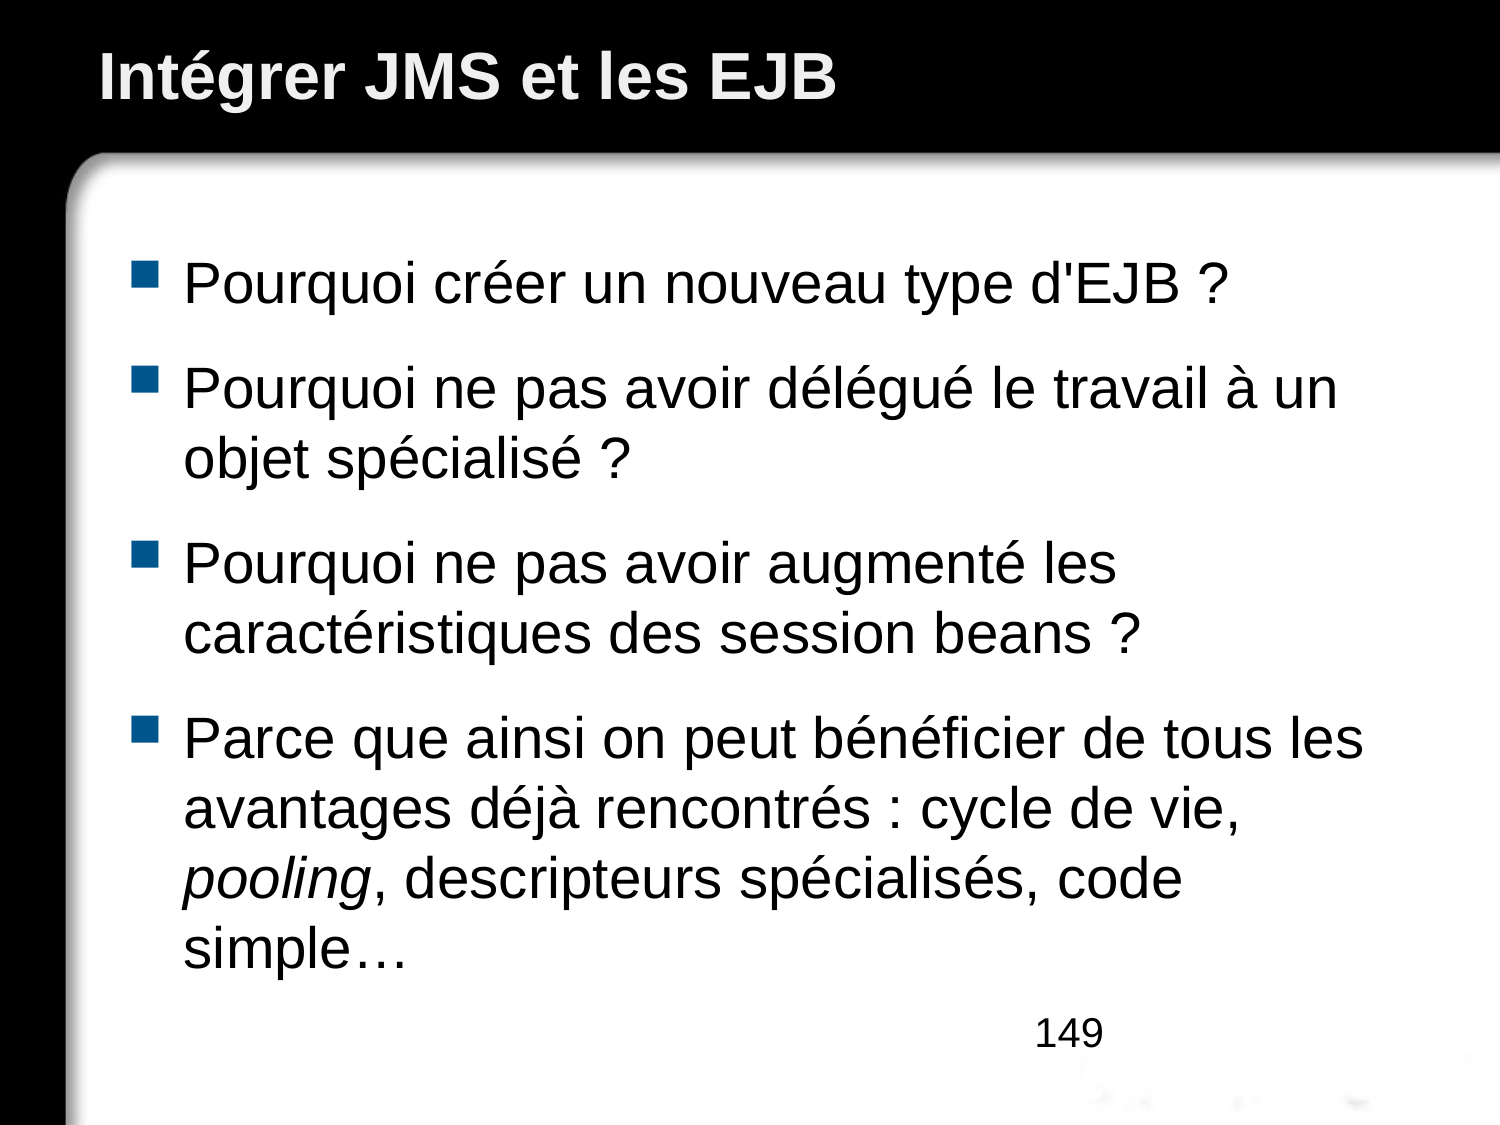

# Intégrer JMS et les EJB
Pourquoi créer un nouveau type d'EJB ?
Pourquoi ne pas avoir délégué le travail à un objet spécialisé ?
Pourquoi ne pas avoir augmenté les caractéristiques des session beans ?
Parce que ainsi on peut bénéficier de tous les avantages déjà rencontrés : cycle de vie, pooling, descripteurs spécialisés, code simple…